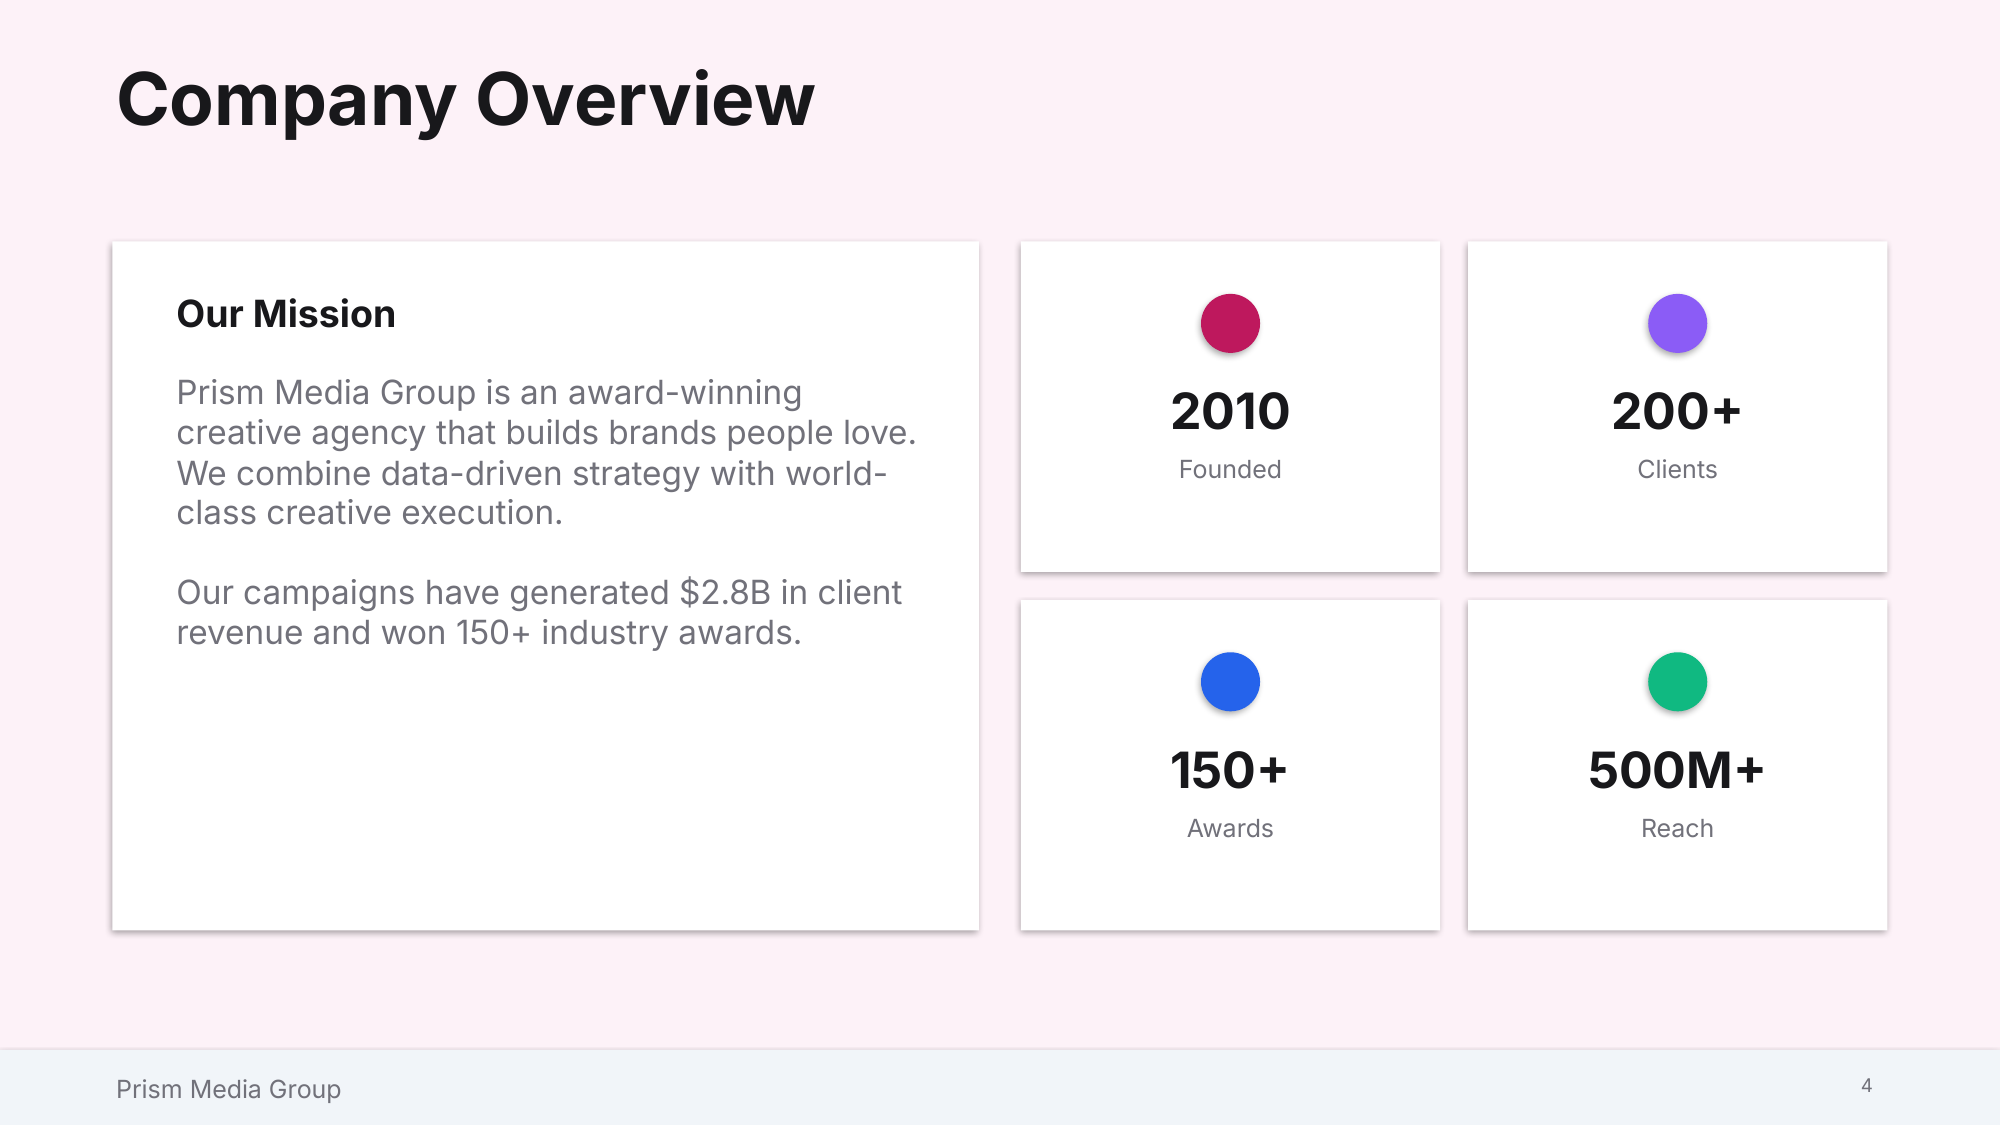

Company Overview

Our Mission

Prism Media Group is an award-winning creative agency that builds brands people love. We combine data-driven strategy with world-class creative execution.

Our campaigns have generated $2.8B in client revenue and won 150+ industry awards.
2010
200+
Founded
Clients

150+
500M+
Awards
Reach

Prism Media Group
4